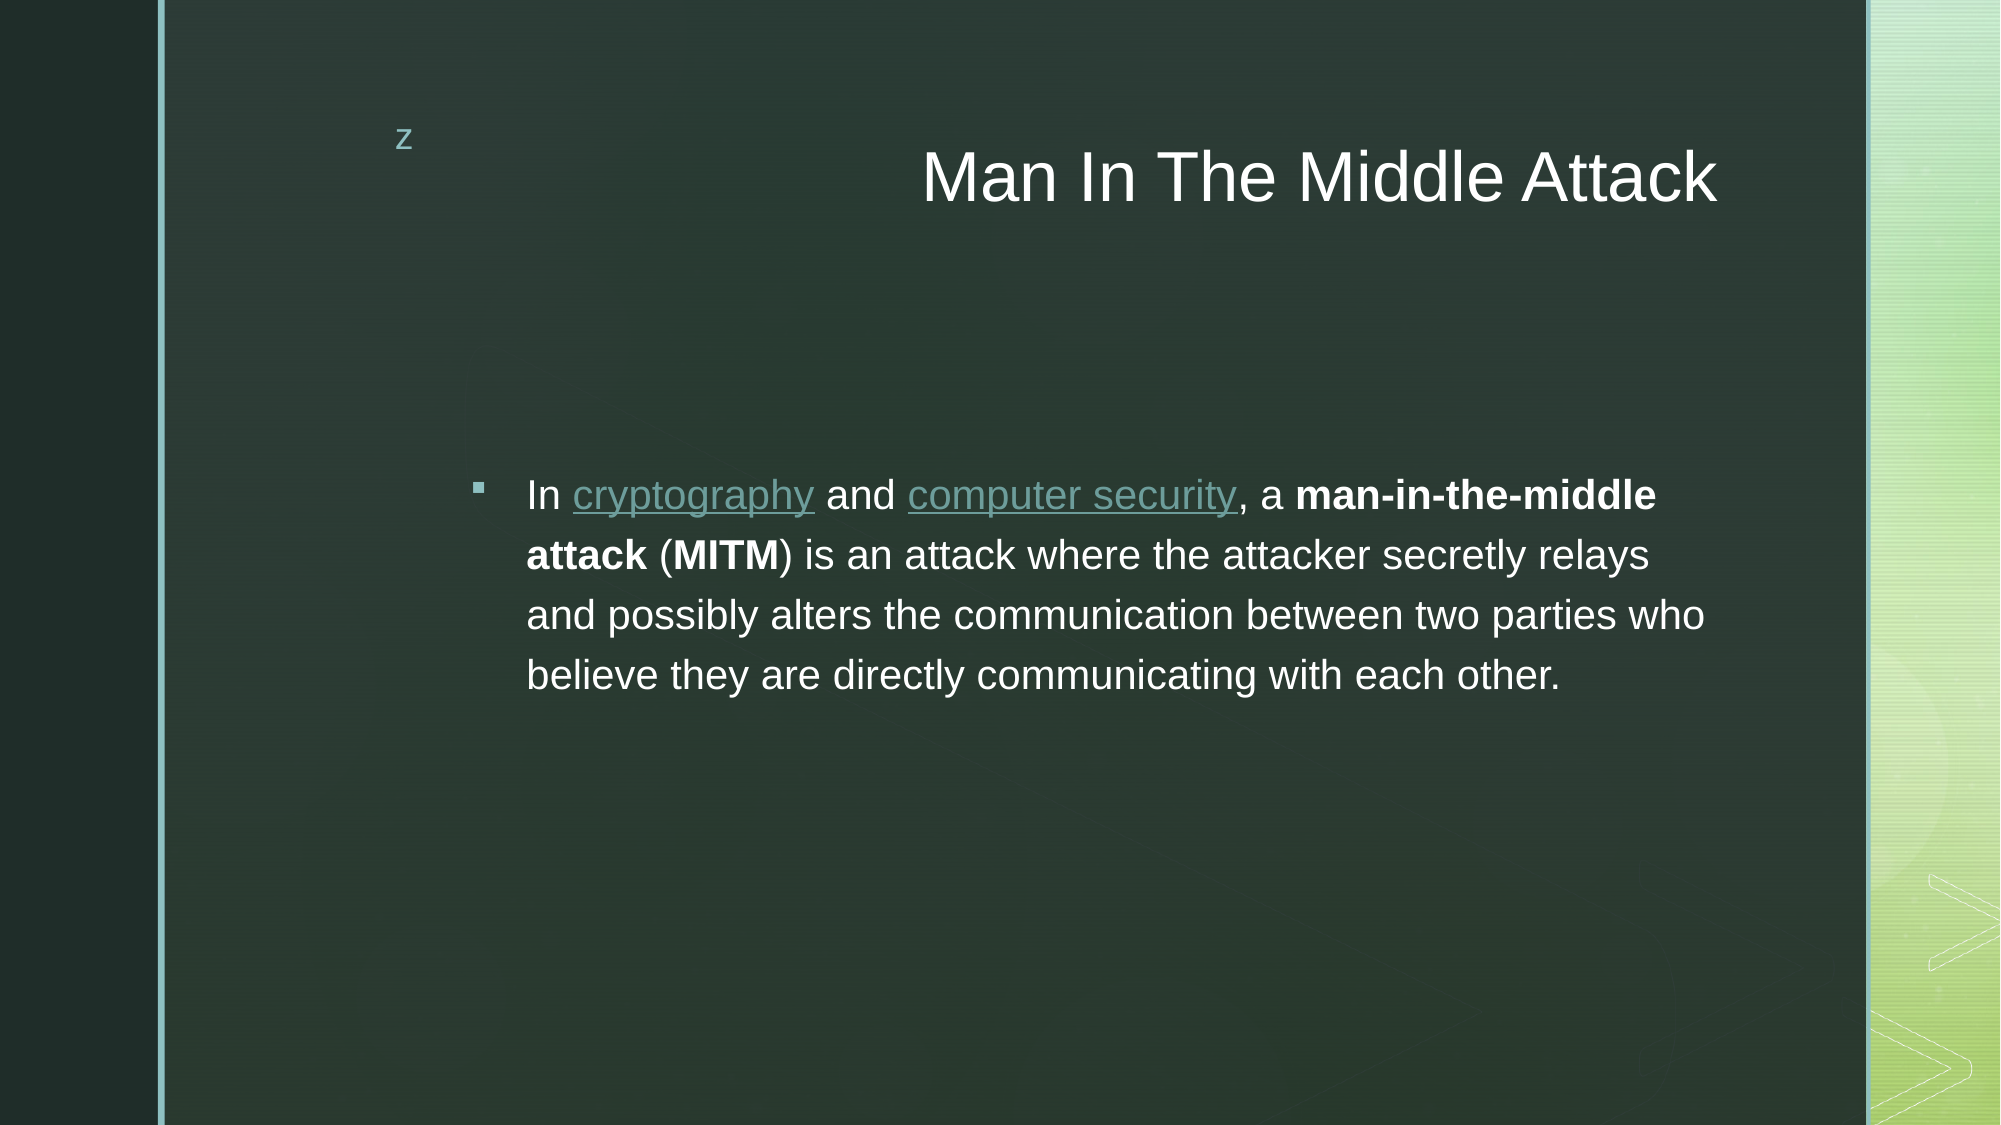

# Man In The Middle Attack
In cryptography and computer security, a man-in-the-middle attack (MITM) is an attack where the attacker secretly relays and possibly alters the communication between two parties who believe they are directly communicating with each other.